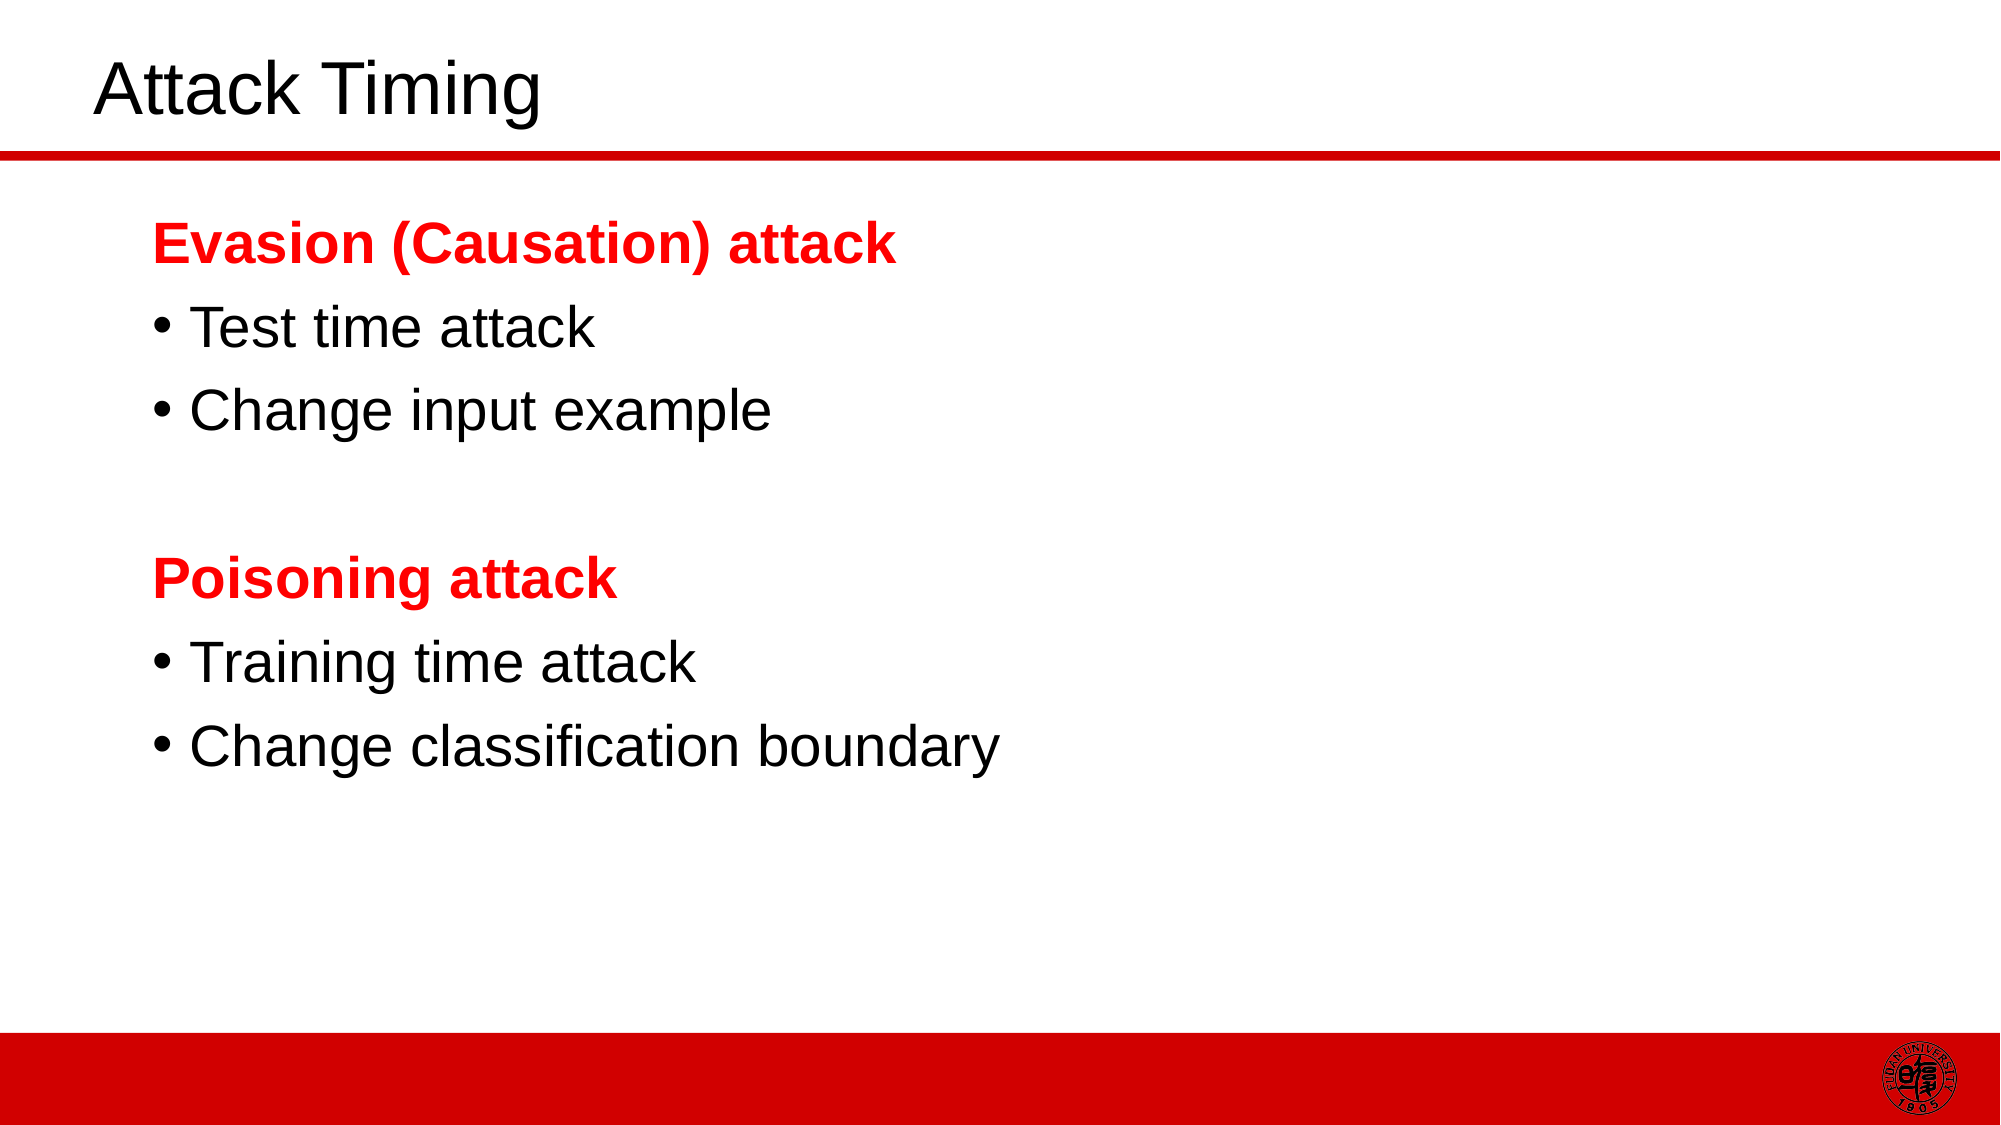

# Attack Timing
Evasion (Causation) attack
Test time attack
Change input example

Poisoning attack
Training time attack
Change classification boundary